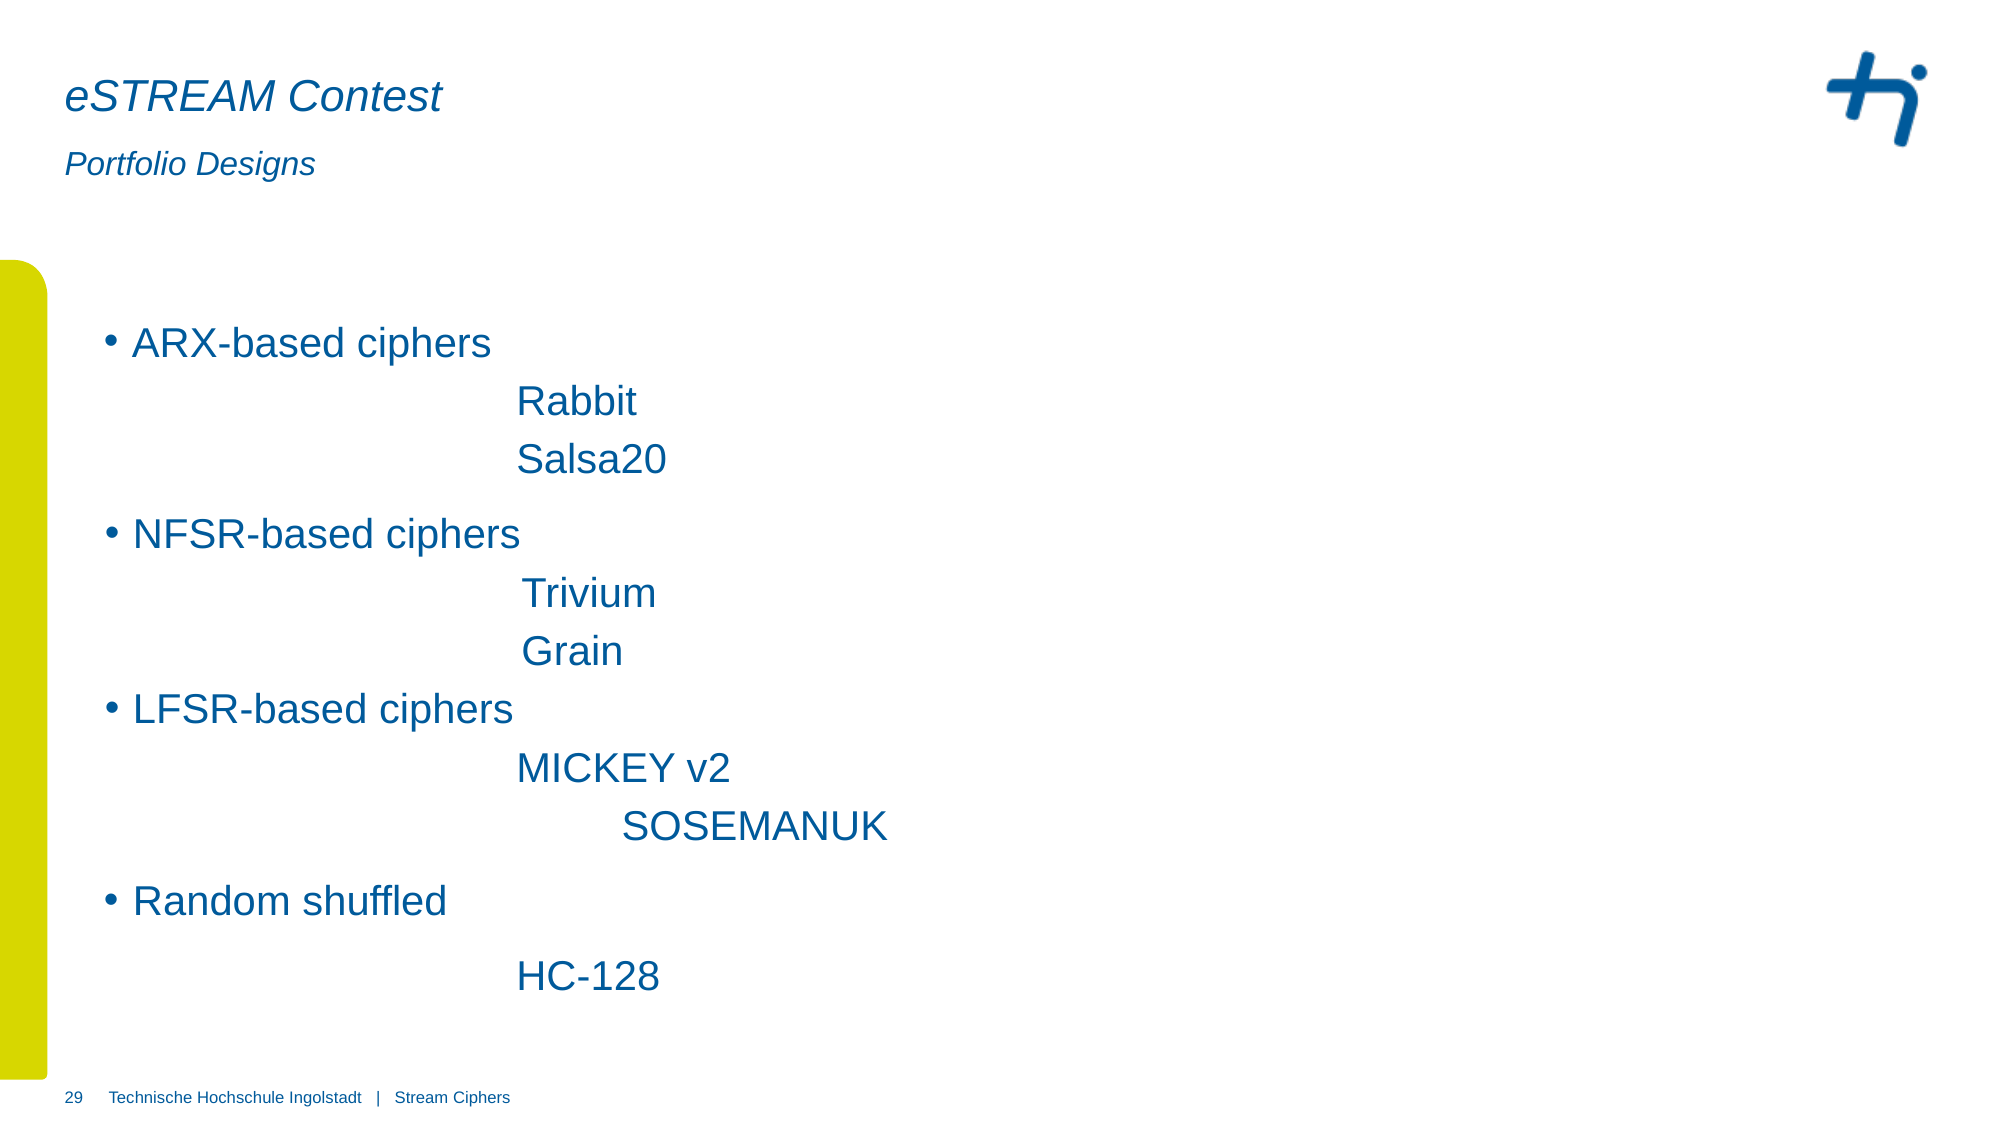

# eSTREAM Contest
Portfolio Designs
ARX-based ciphers
Rabbit
Salsa20
NFSR-based ciphers
Trivium
Grain
LFSR-based ciphers
MICKEY v2
	SOSEMANUK
Random shuffled
HC-128
29